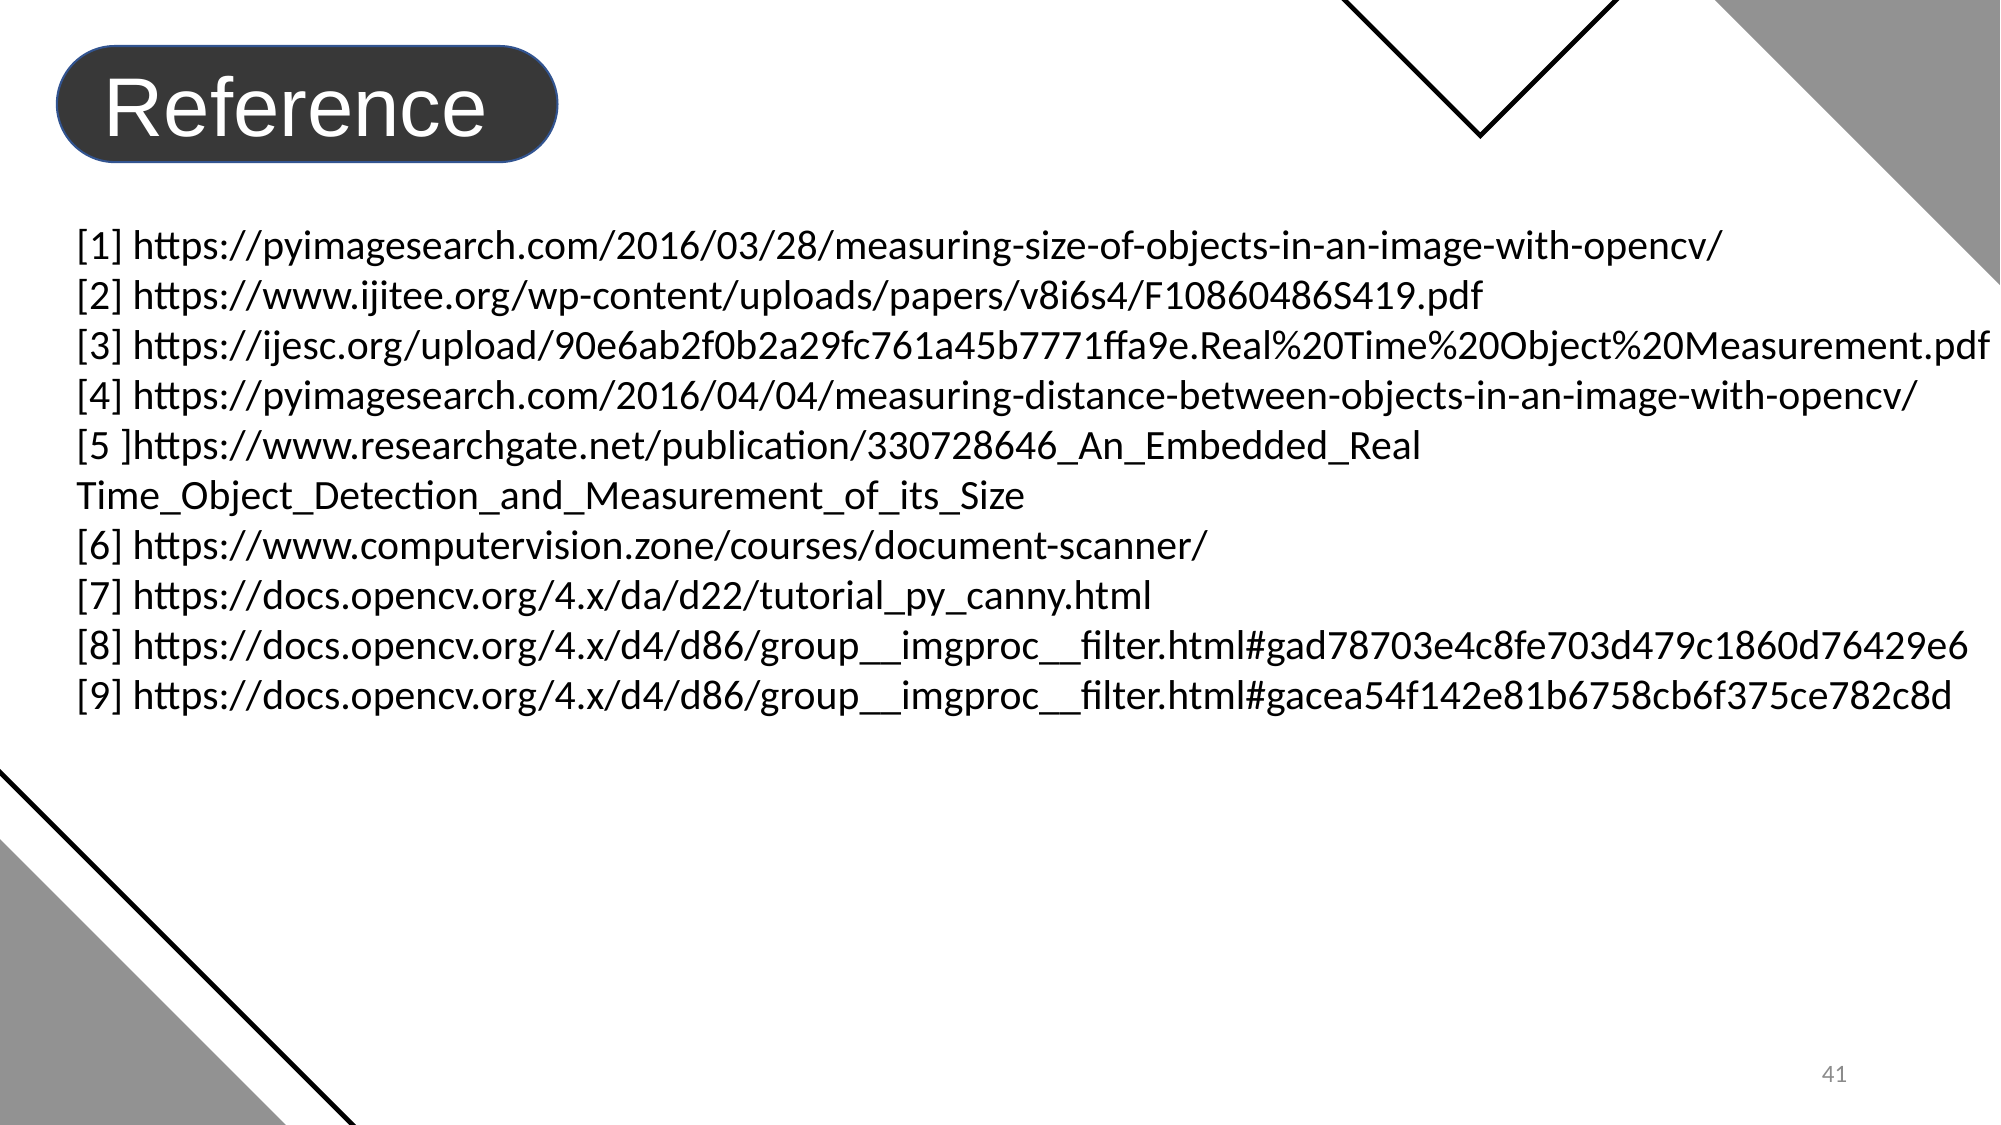

Reference
[1] https://pyimagesearch.com/2016/03/28/measuring-size-of-objects-in-an-image-with-opencv/
[2] https://www.ijitee.org/wp-content/uploads/papers/v8i6s4/F10860486S419.pdf
[3] https://ijesc.org/upload/90e6ab2f0b2a29fc761a45b7771ffa9e.Real%20Time%20Object%20Measurement.pdf
[4] https://pyimagesearch.com/2016/04/04/measuring-distance-between-objects-in-an-image-with-opencv/
[5 ]https://www.researchgate.net/publication/330728646_An_Embedded_Real Time_Object_Detection_and_Measurement_of_its_Size
[6] https://www.computervision.zone/courses/document-scanner/
[7] https://docs.opencv.org/4.x/da/d22/tutorial_py_canny.html
[8] https://docs.opencv.org/4.x/d4/d86/group__imgproc__filter.html#gad78703e4c8fe703d479c1860d76429e6
[9] https://docs.opencv.org/4.x/d4/d86/group__imgproc__filter.html#gacea54f142e81b6758cb6f375ce782c8d

41